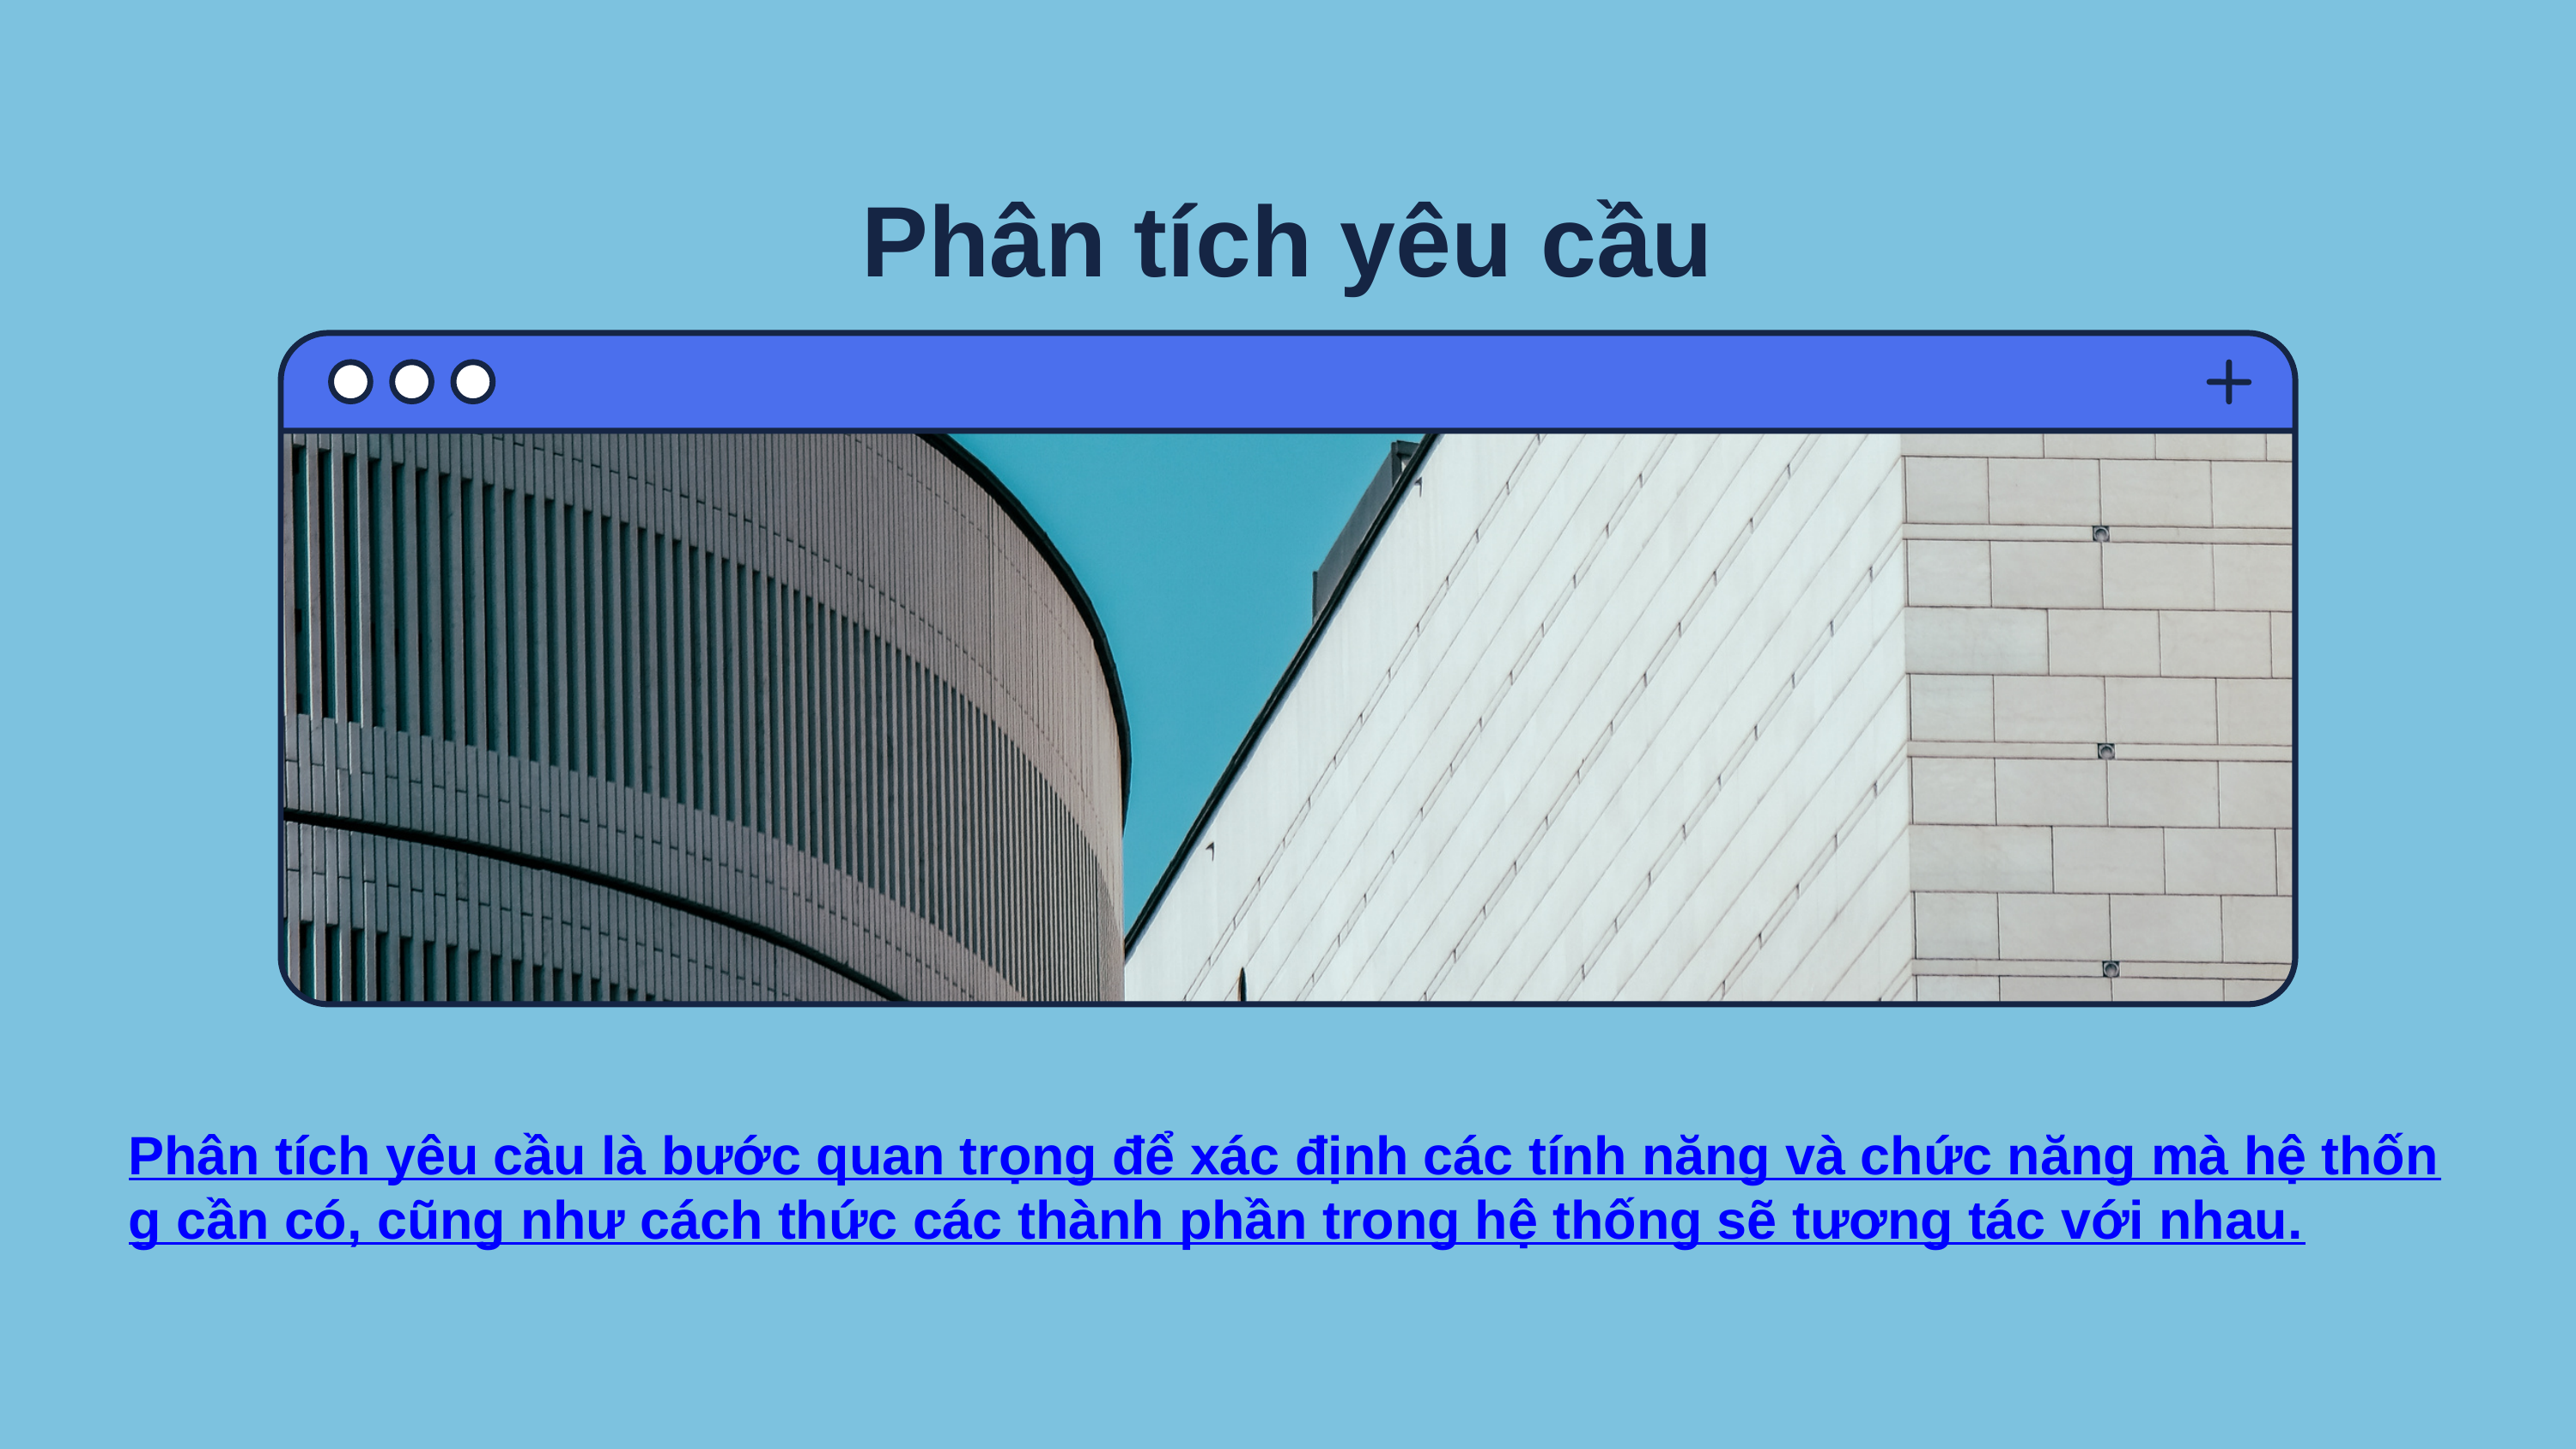

Phân tích yêu cầu

Phân tích yêu cầu là bước quan trọng để xác định các tính năng và chức năng mà hệ thống cần có, cũng như cách thức các thành phần trong hệ thống sẽ tương tác với nhau.